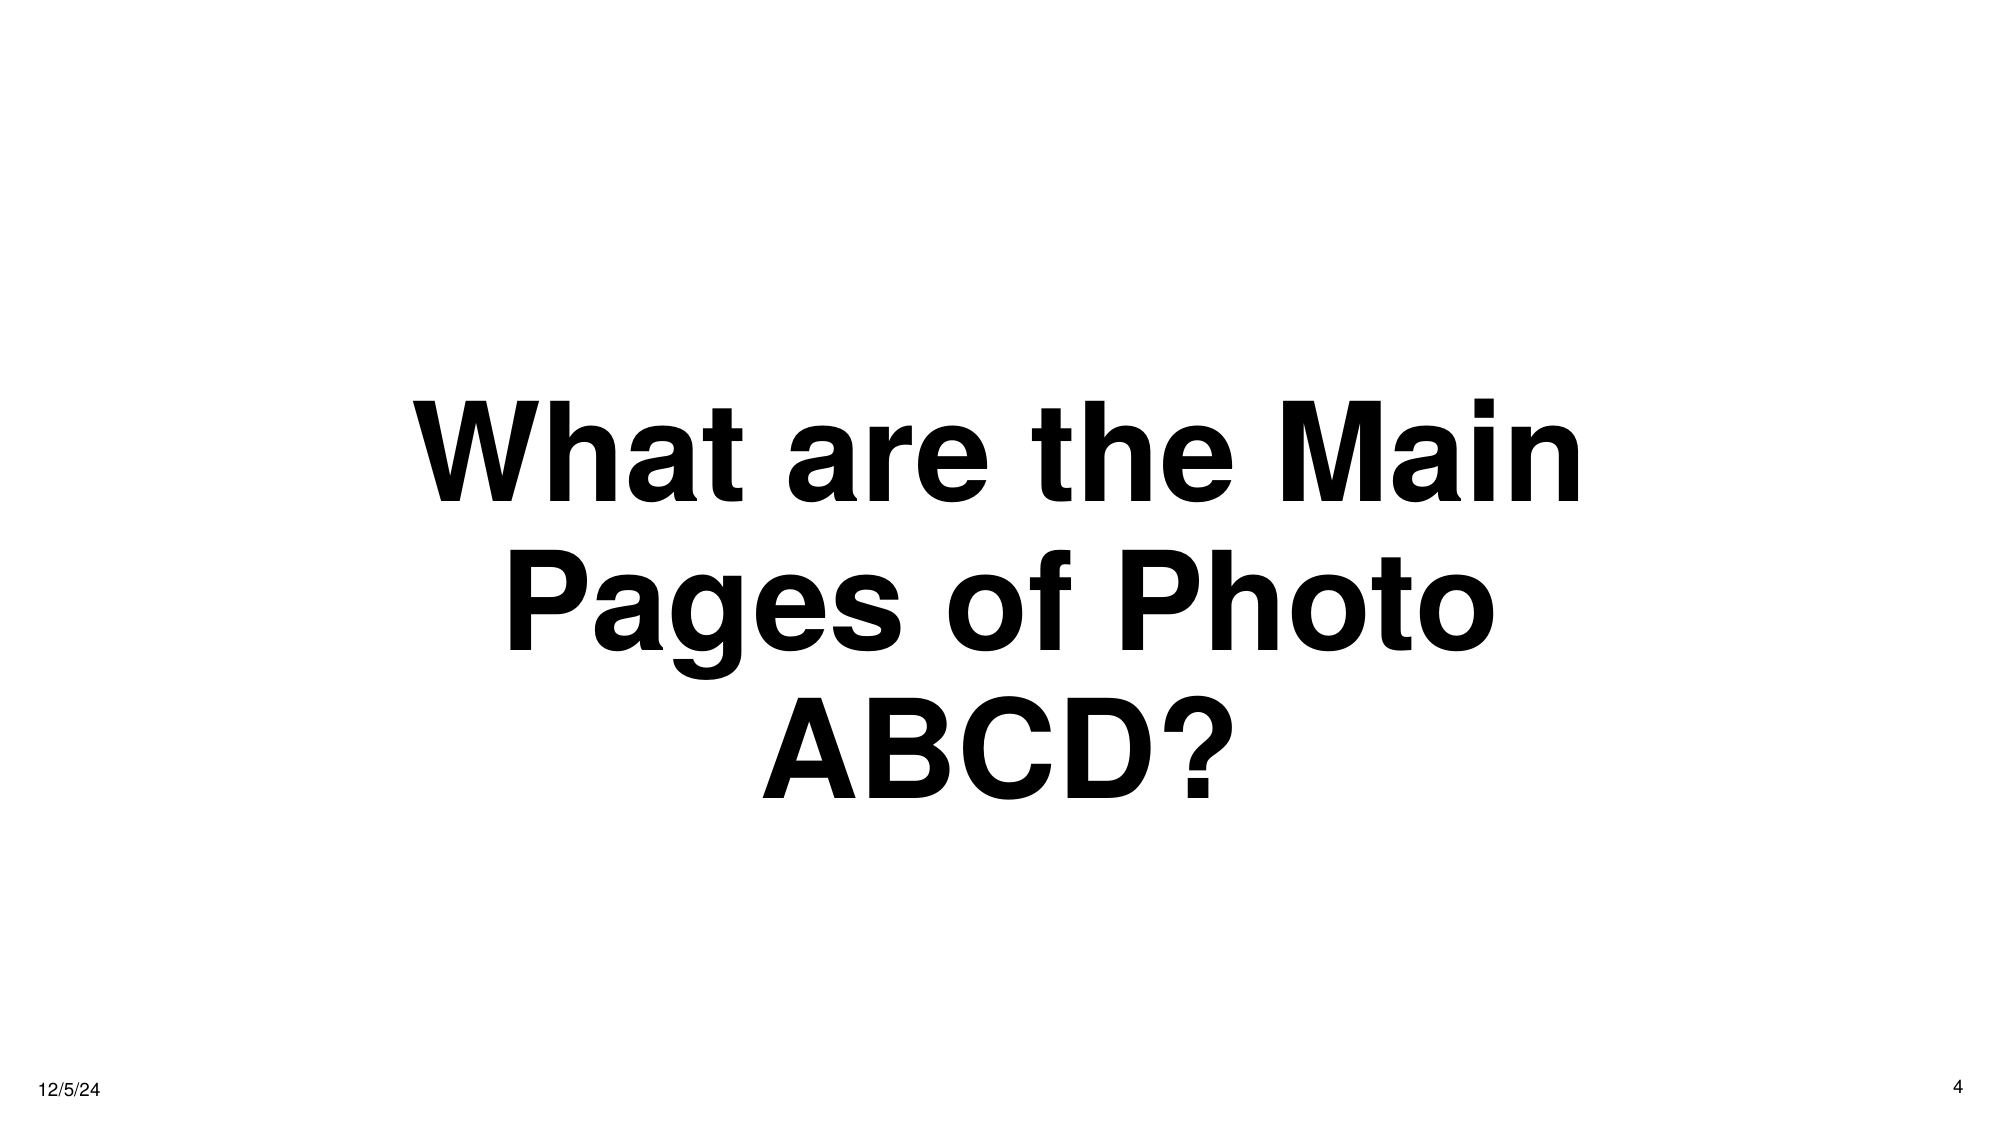

# What are the Main Pages of Photo ABCD?
12/5/24

4